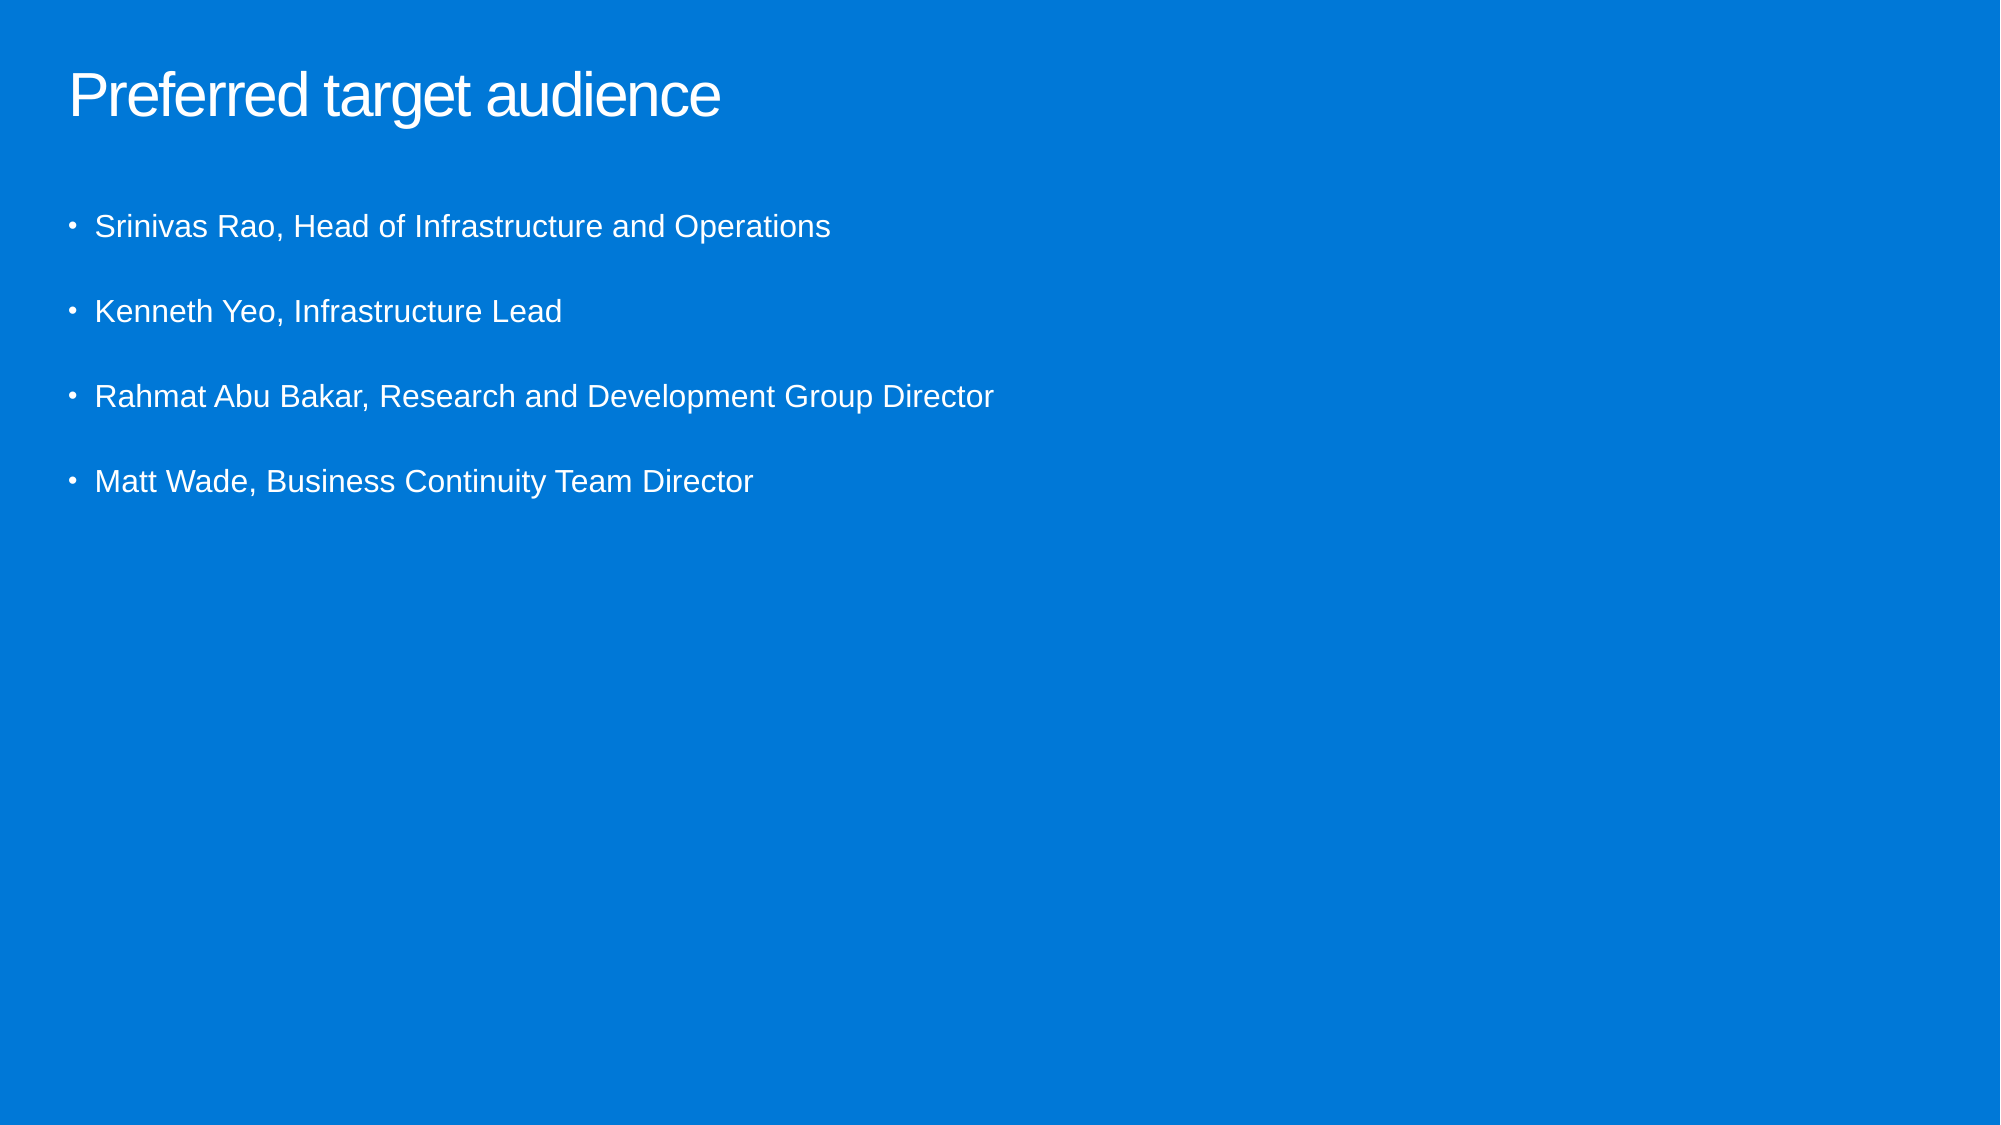

# Preferred target audience
Srinivas Rao, Head of Infrastructure and Operations

Kenneth Yeo, Infrastructure Lead

Rahmat Abu Bakar, Research and Development Group Director

Matt Wade, Business Continuity Team Director